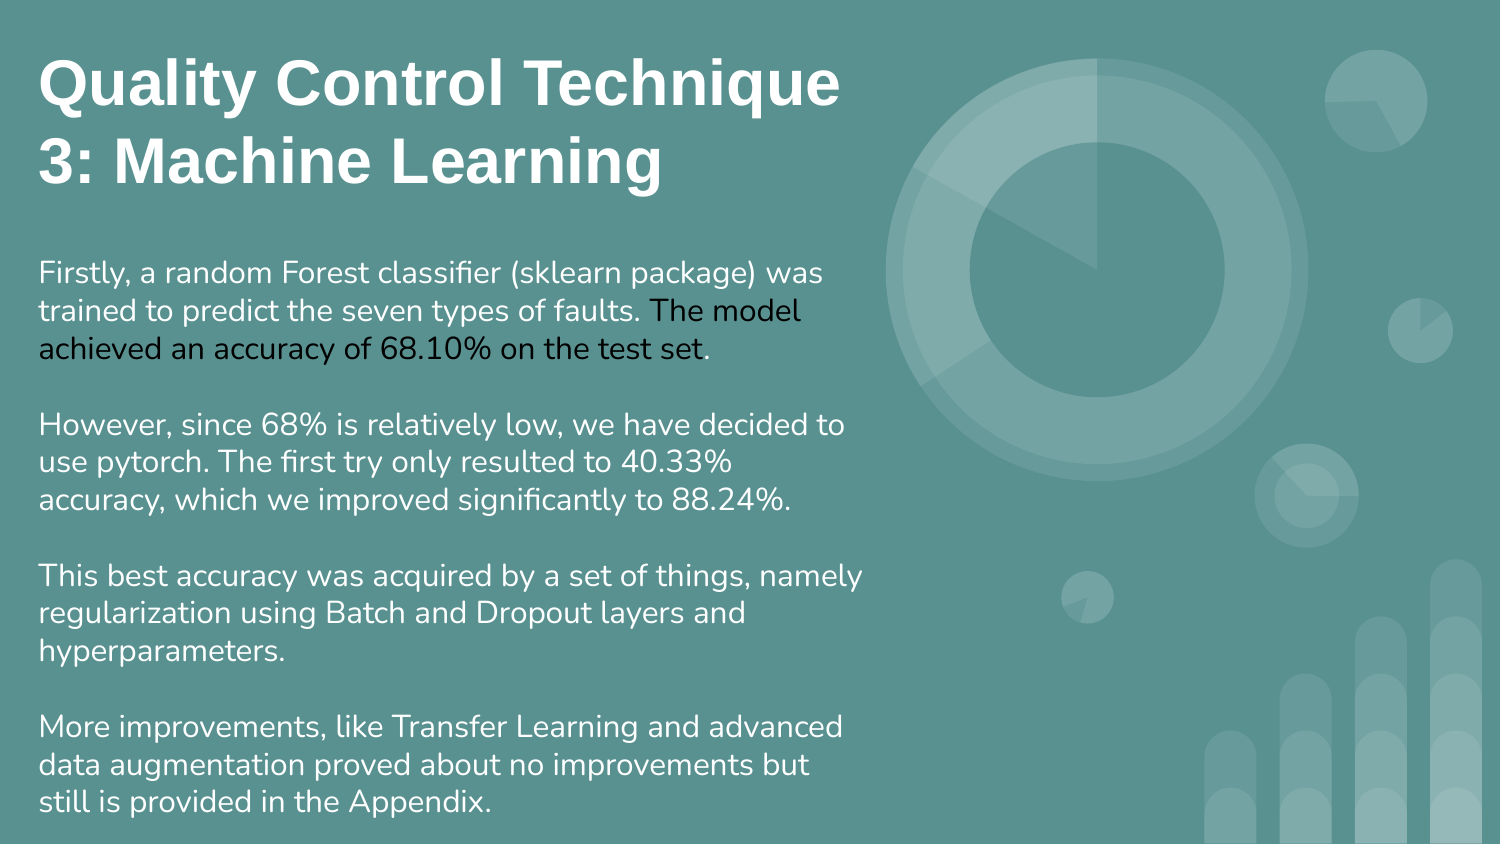

# Quality Control Technique 3: Machine Learning
Firstly, a random Forest classifier (sklearn package) was trained to predict the seven types of faults. The model achieved an accuracy of 68.10% on the test set.

However, since 68% is relatively low, we have decided to use pytorch. The first try only resulted to 40.33% accuracy, which we improved significantly to 88.24%.

This best accuracy was acquired by a set of things, namely regularization using Batch and Dropout layers and hyperparameters.

More improvements, like Transfer Learning and advanced data augmentation proved about no improvements but still is provided in the Appendix.